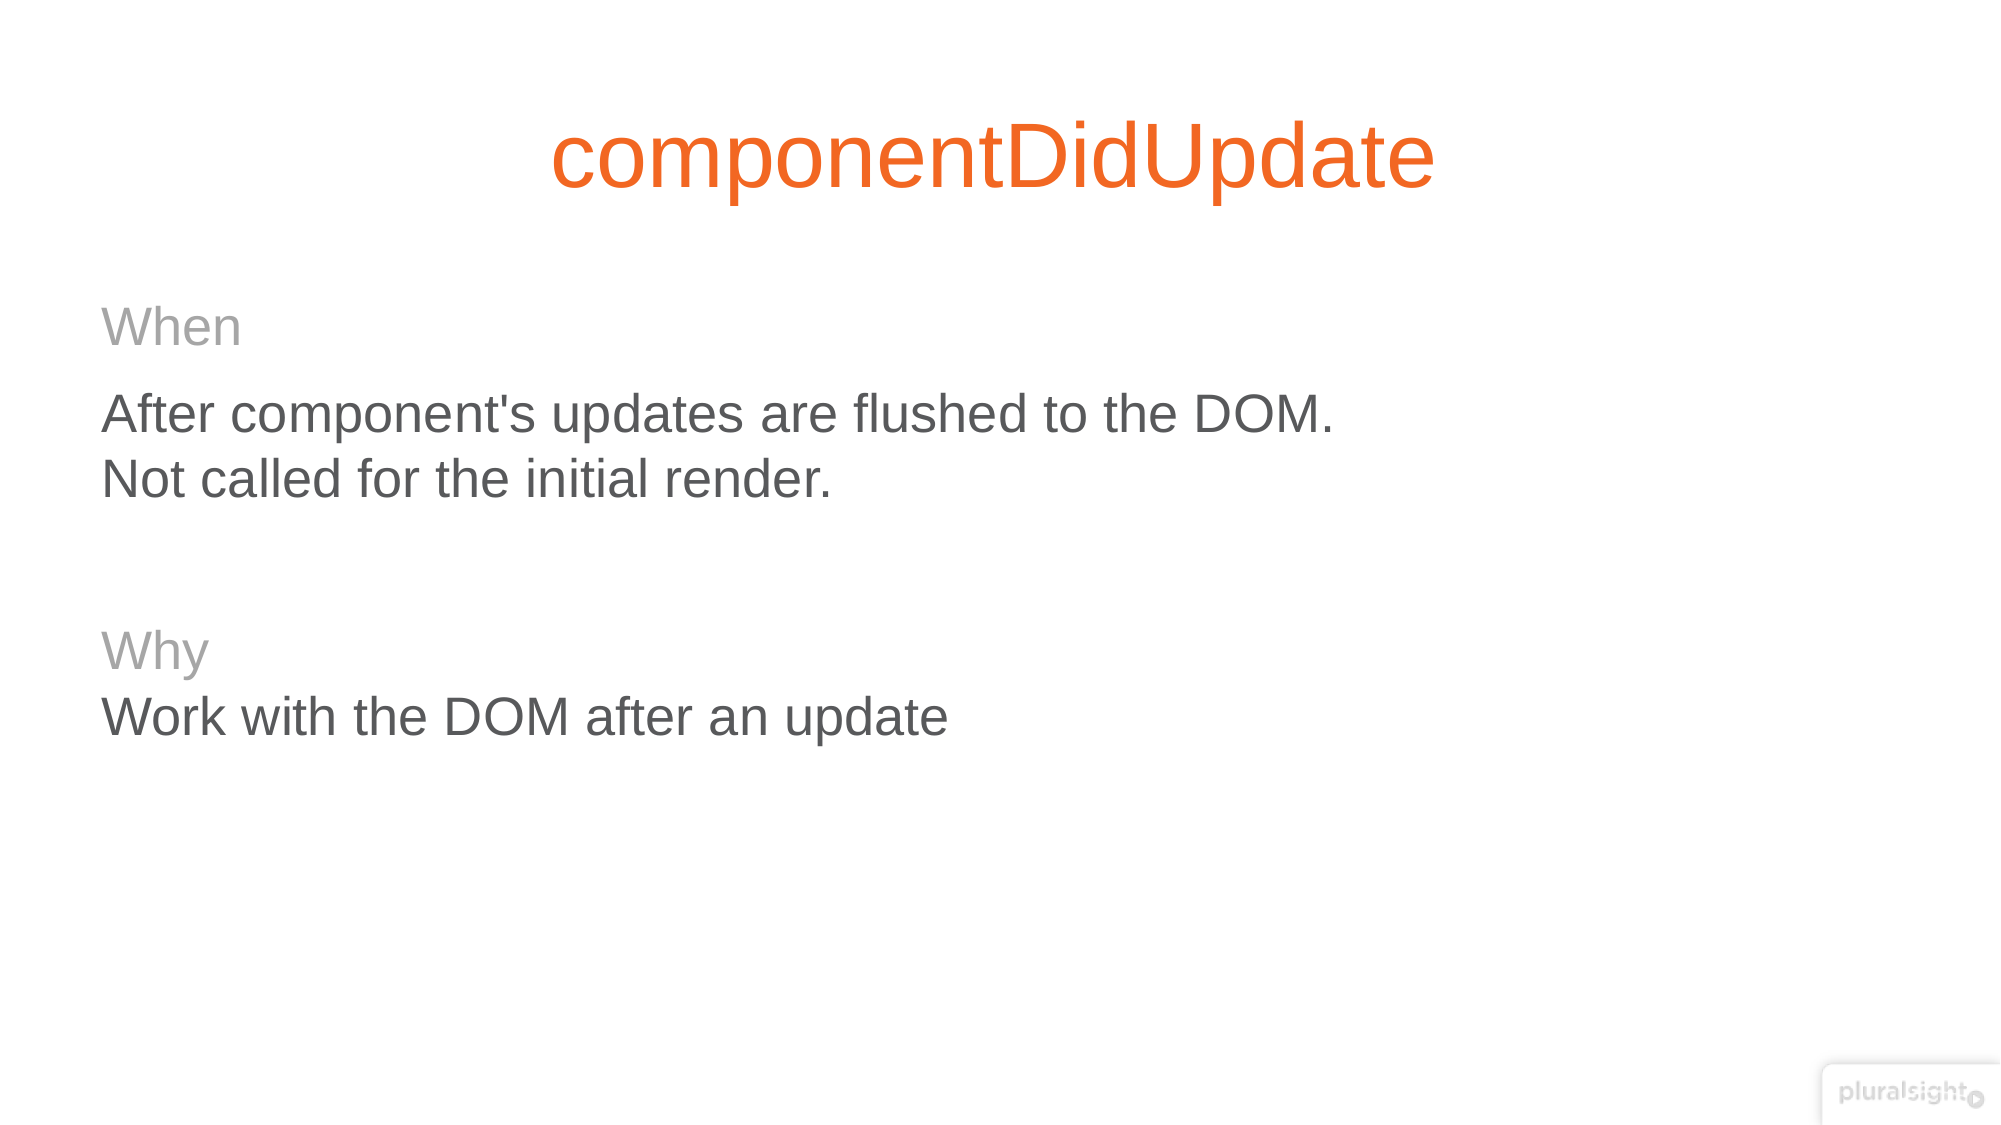

# componentDidUpdate
When
After component's updates are flushed to the DOM.
Not called for the initial render.

Why
Work with the DOM after an update